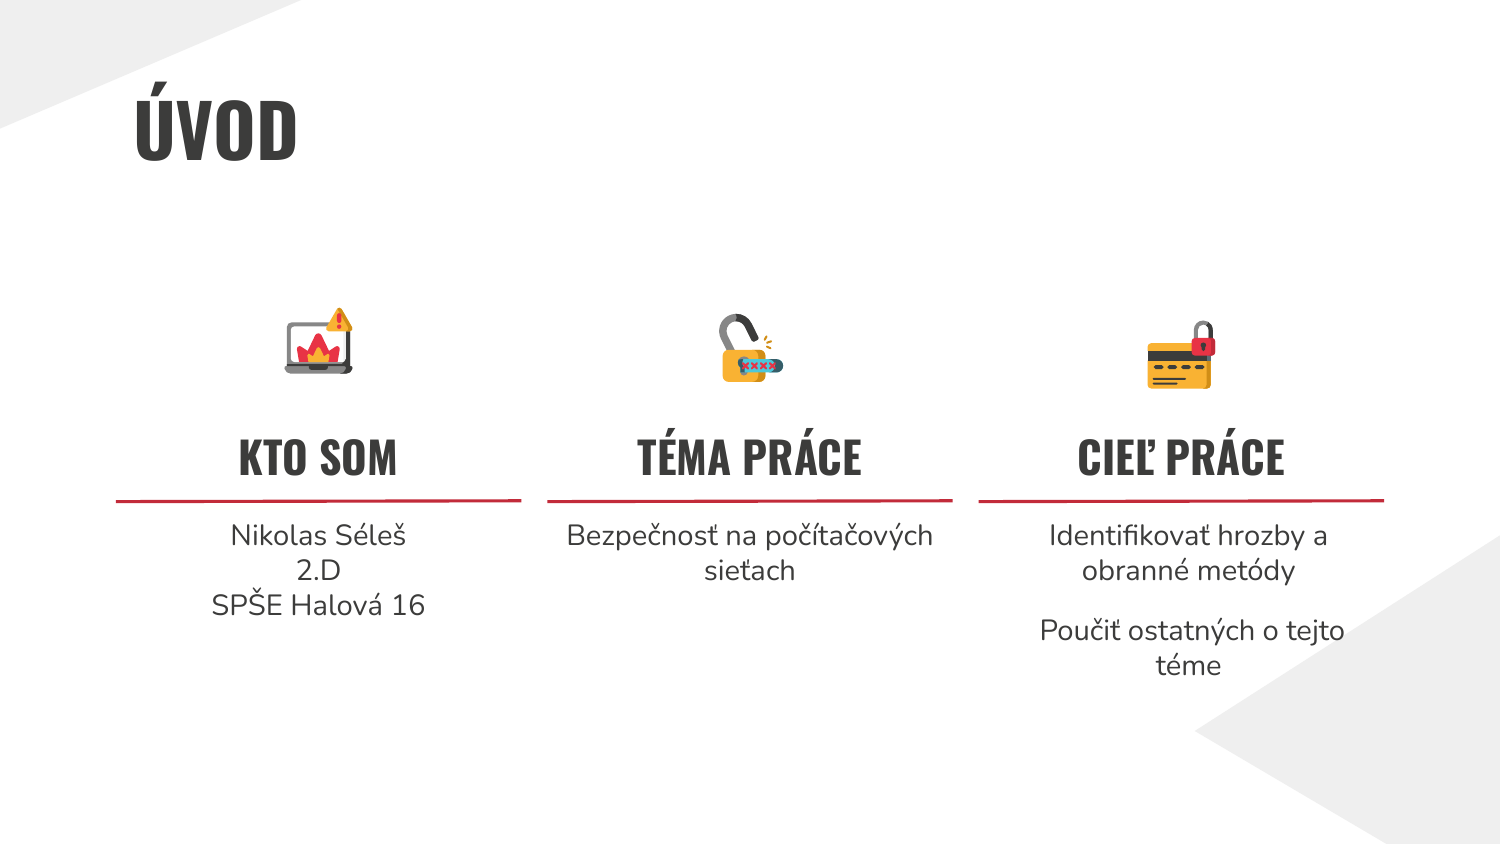

# ÚVOD

KTO SOM
TÉMA PRÁCE
CIEĽ PRÁCE
Nikolas Séleš
2.D
SPŠE Halová 16
Bezpečnosť na počítačových sieťach
Identifikovať hrozby a obranné metódy

 Poučiť ostatných o tejto téme